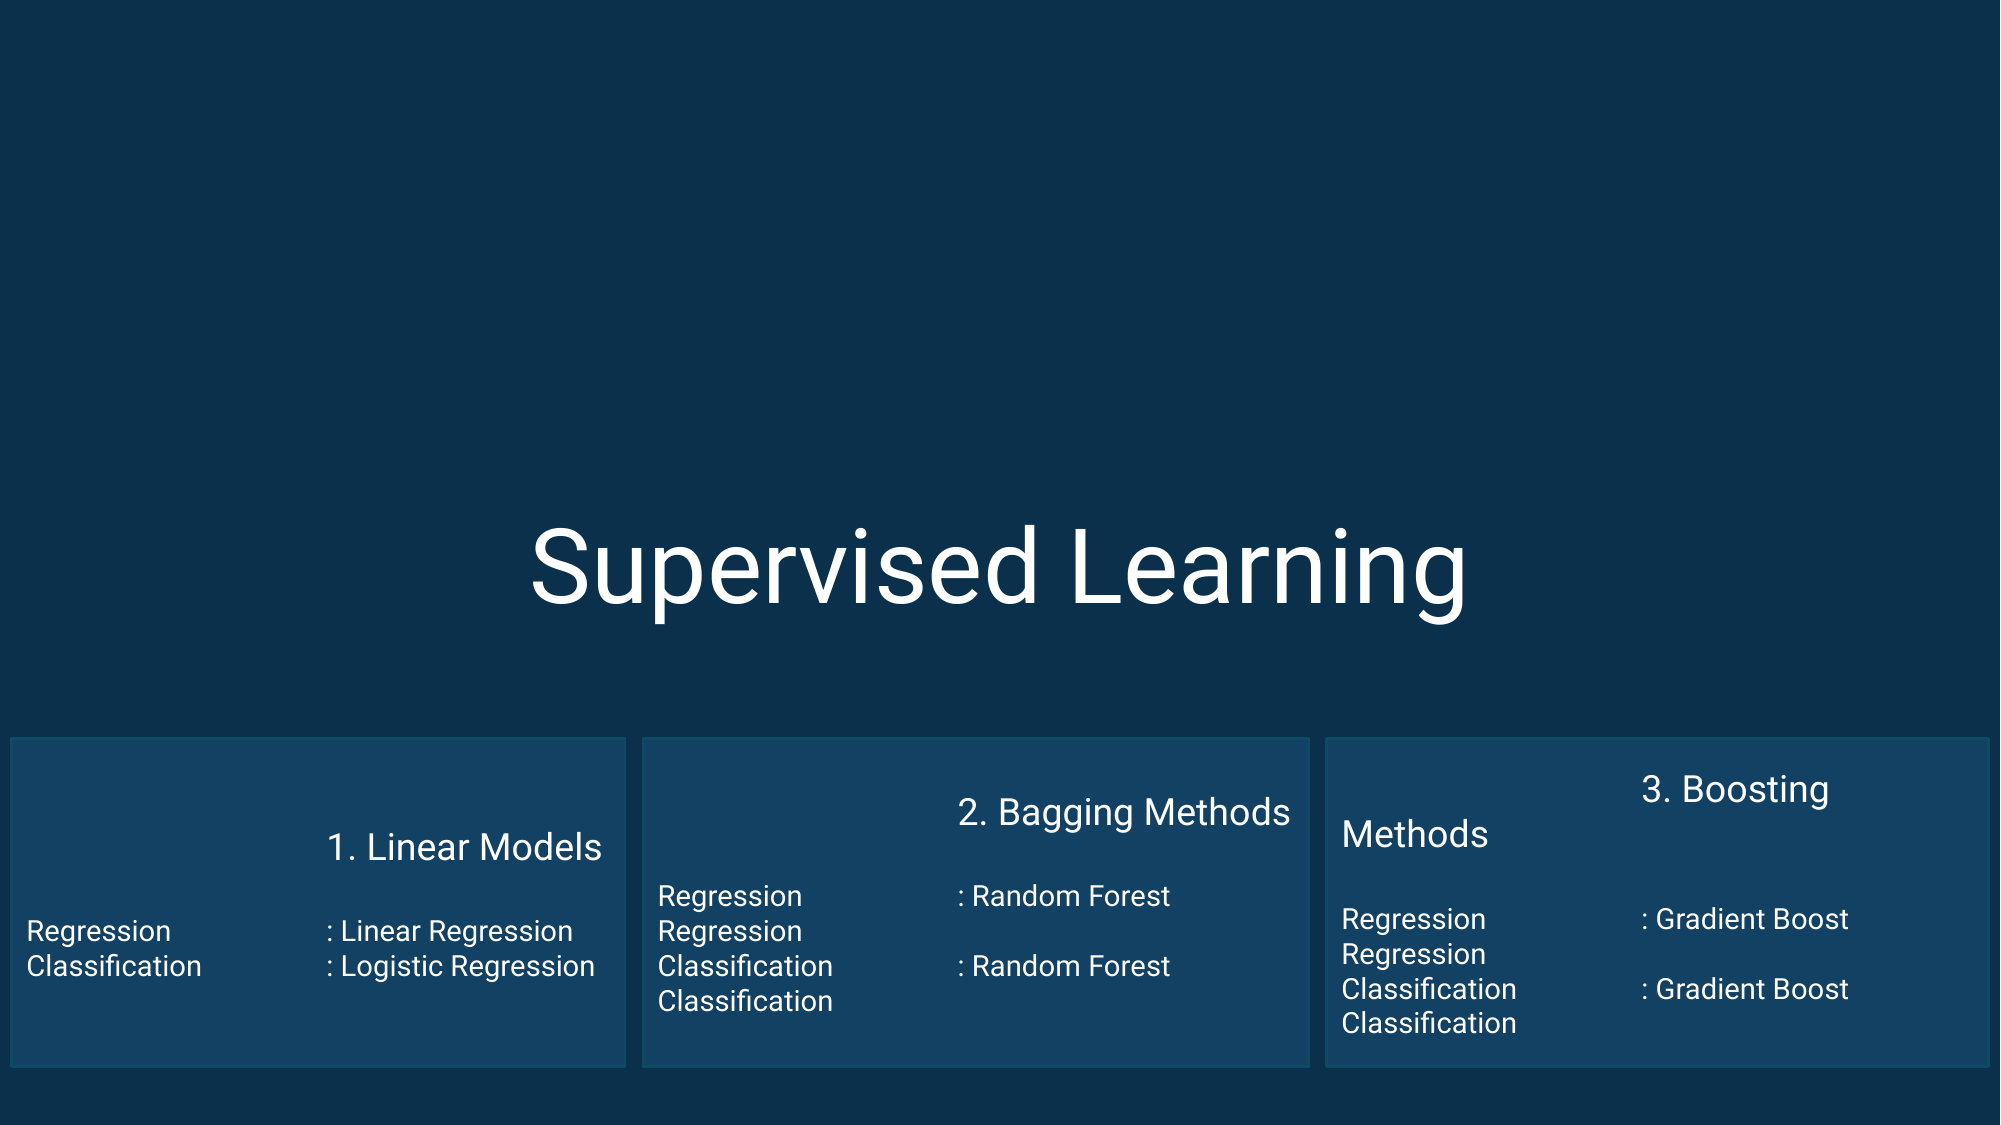

Supervised Learning
		1. Linear Models

Regression		: Linear Regression
Classification	: Logistic Regression
		2. Bagging Methods

Regression		: Random Forest Regression
Classification	: Random Forest Classification
		3. Boosting Methods

Regression		: Gradient Boost Regression
Classification	: Gradient Boost Classification